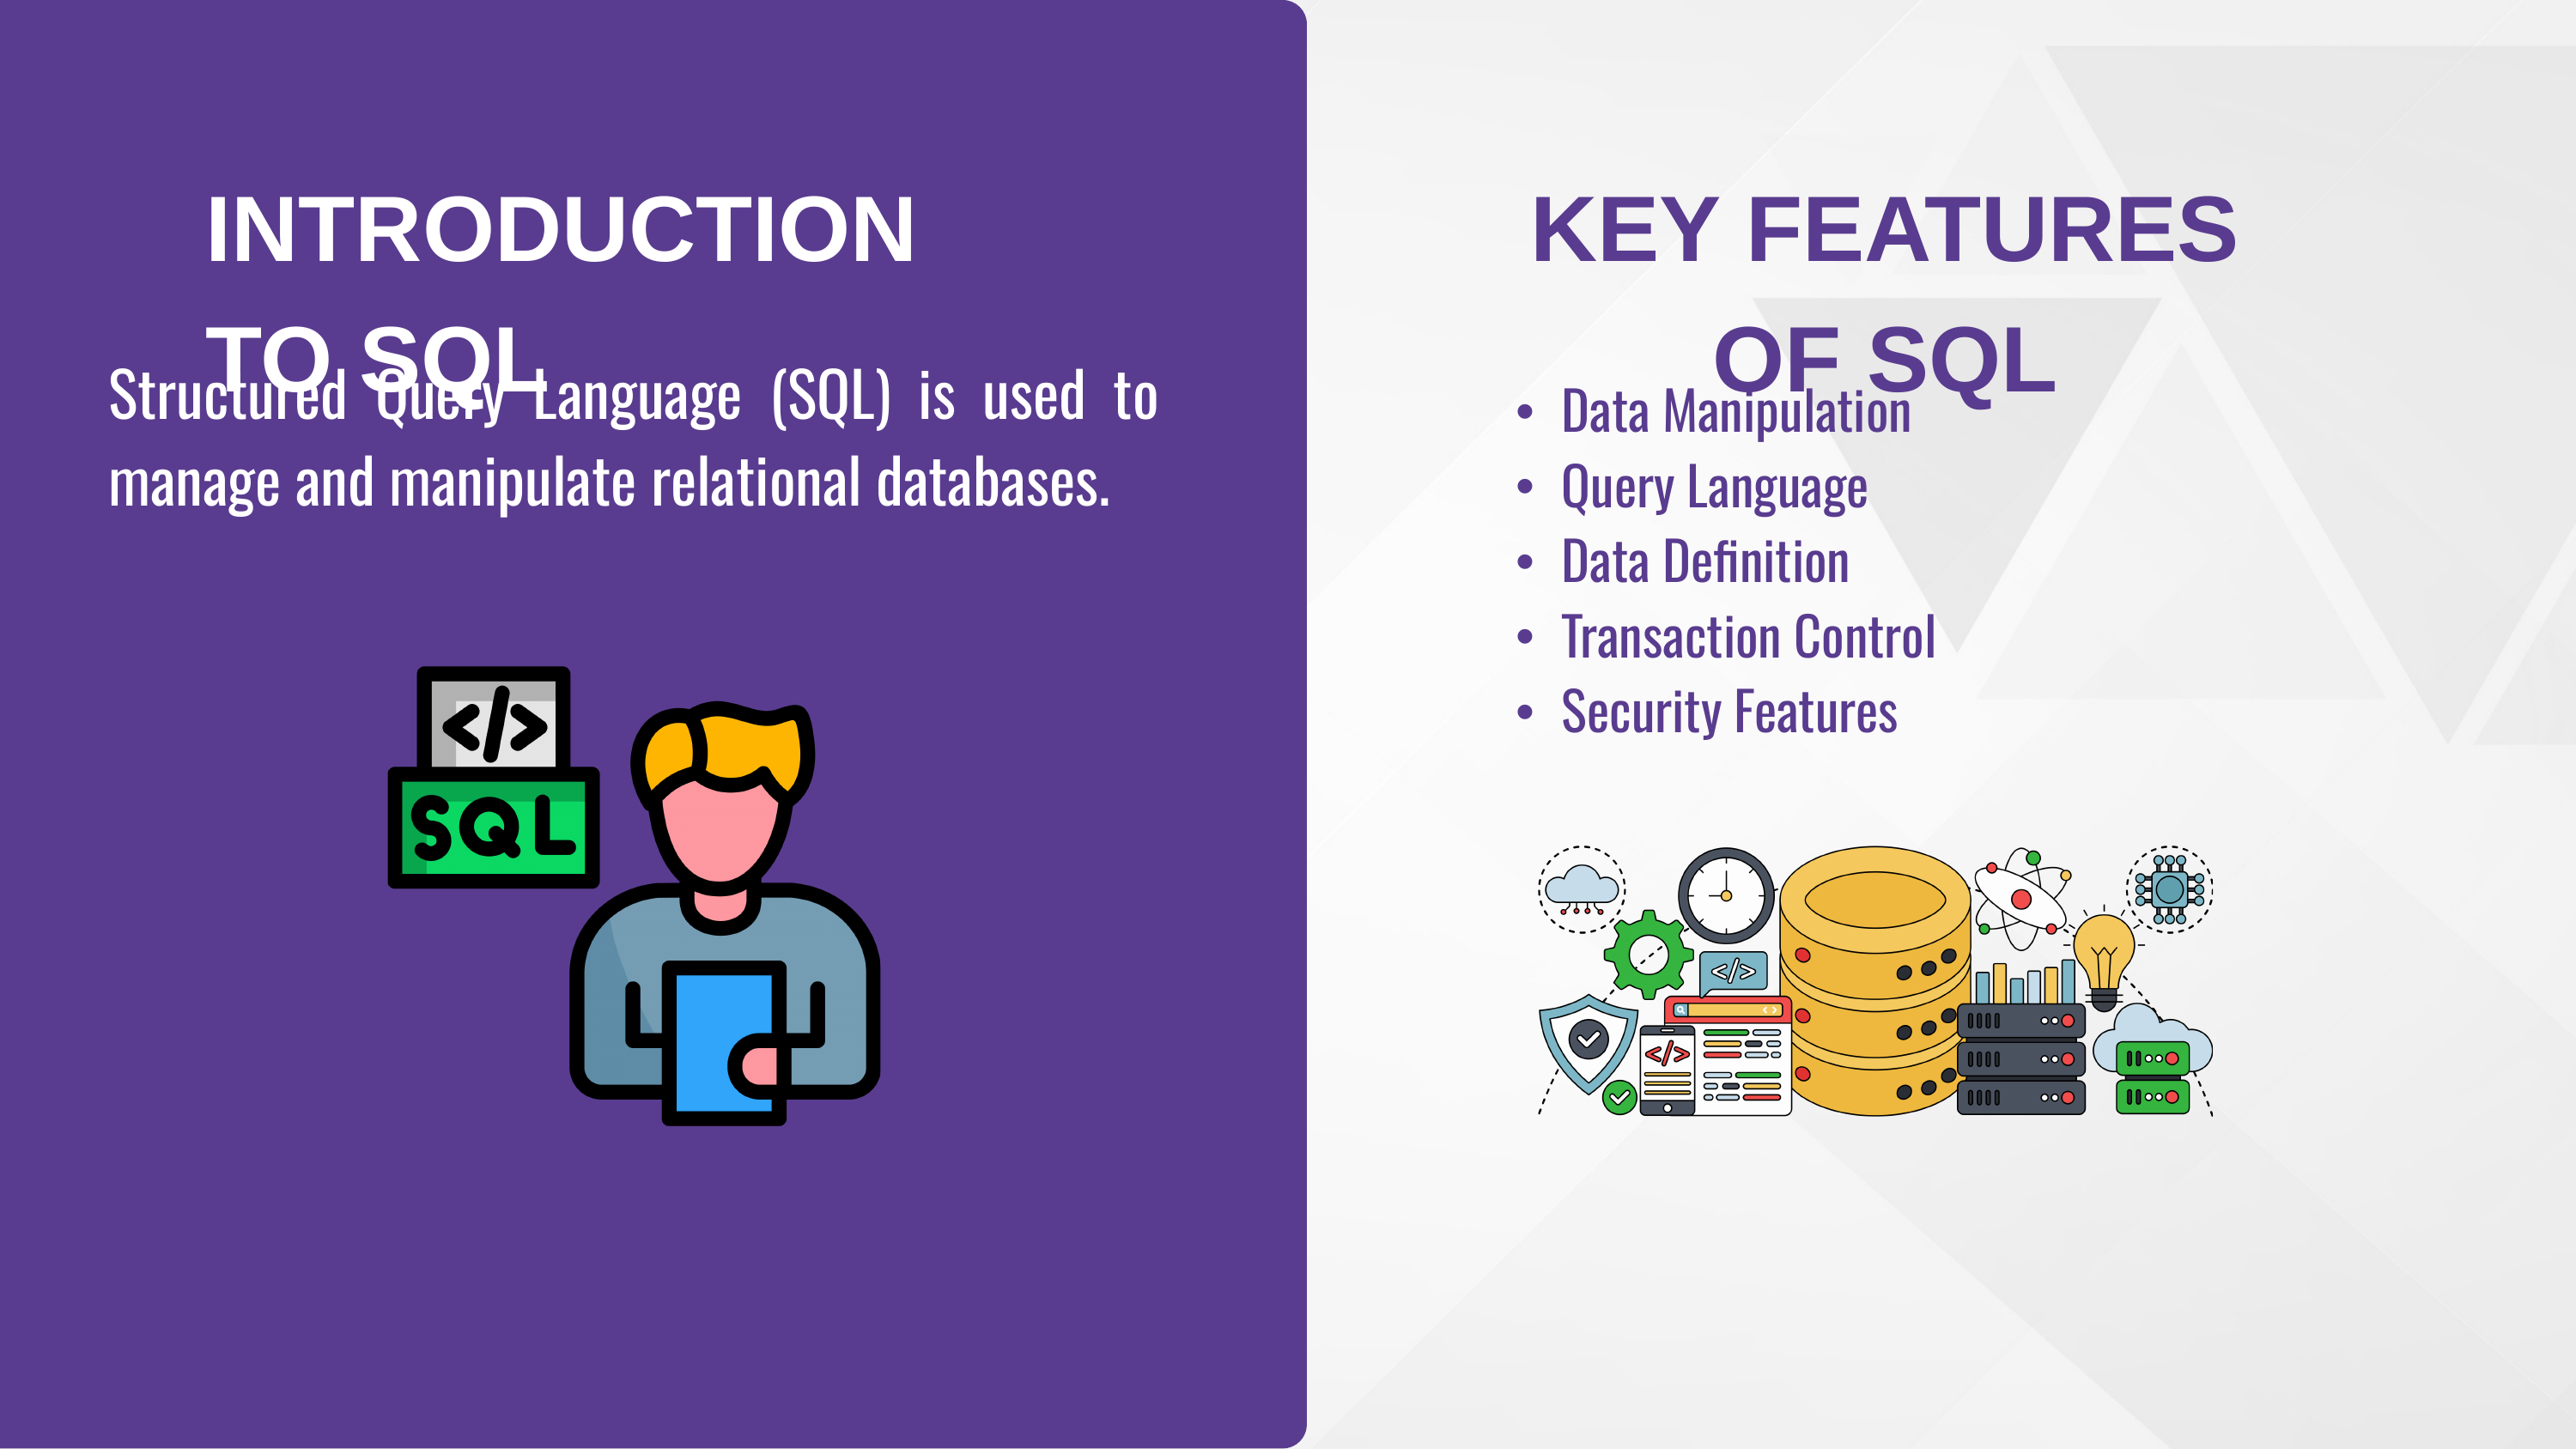

INTRODUCTION TO SQL
KEY FEATURES OF SQL
Structured Query Language (SQL) is used to manage and manipulate relational databases.
Data Manipulation
Query Language
Data Definition
Transaction Control
Security Features